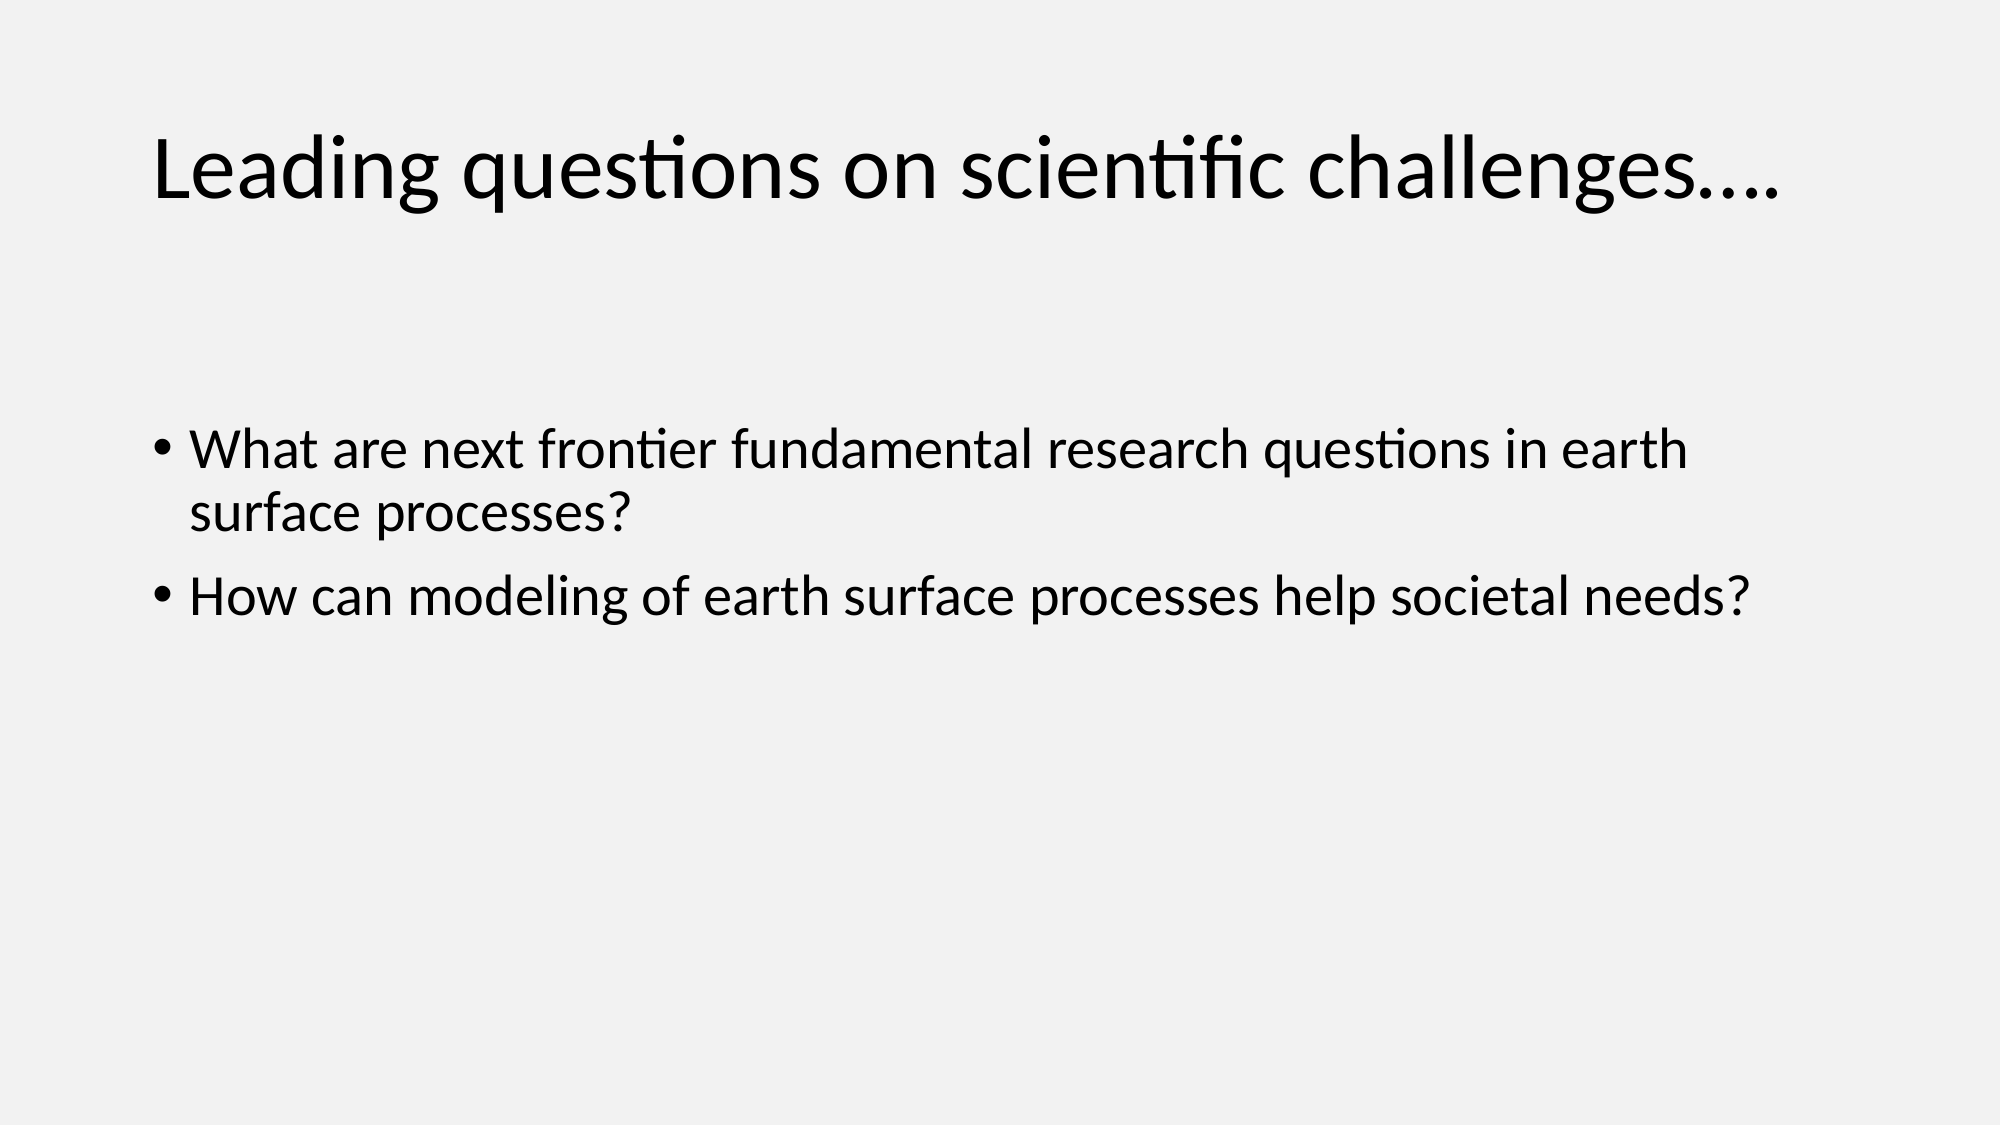

# Leading questions on scientific challenges….
What are next frontier fundamental research questions in earth surface processes?
How can modeling of earth surface processes help societal needs?